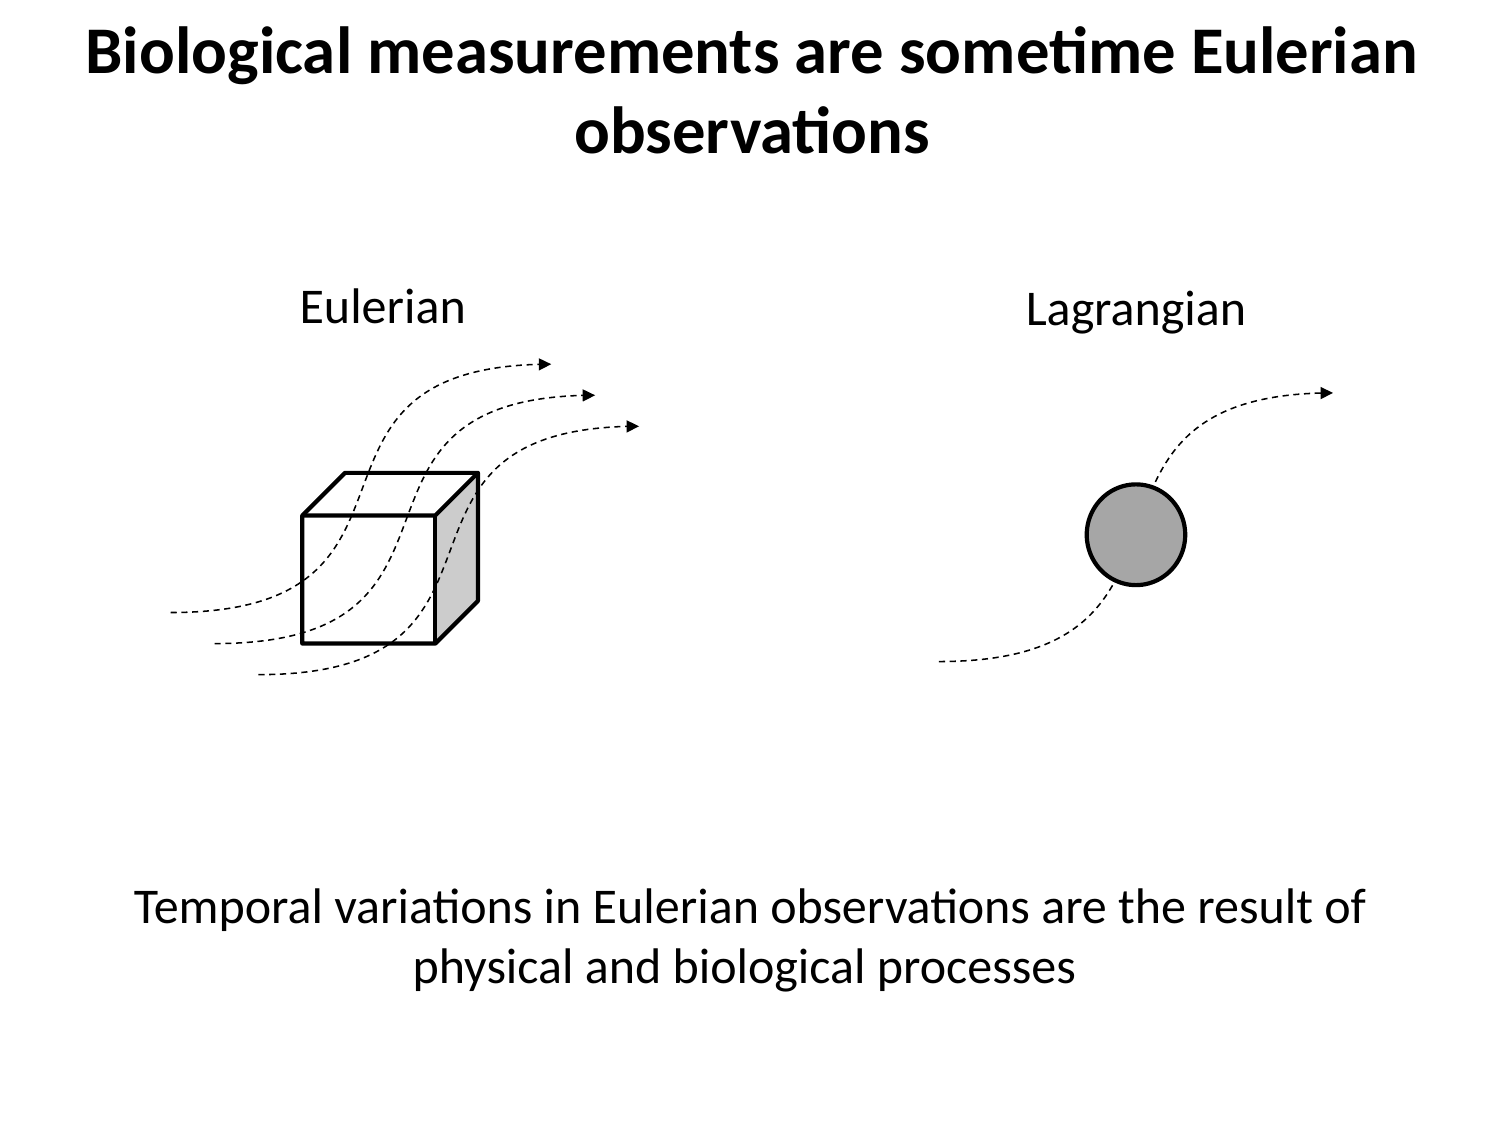

Biological measurements are sometime Eulerian observations
Eulerian
Lagrangian

Temporal variations in Eulerian observations are the result of physical and biological processes